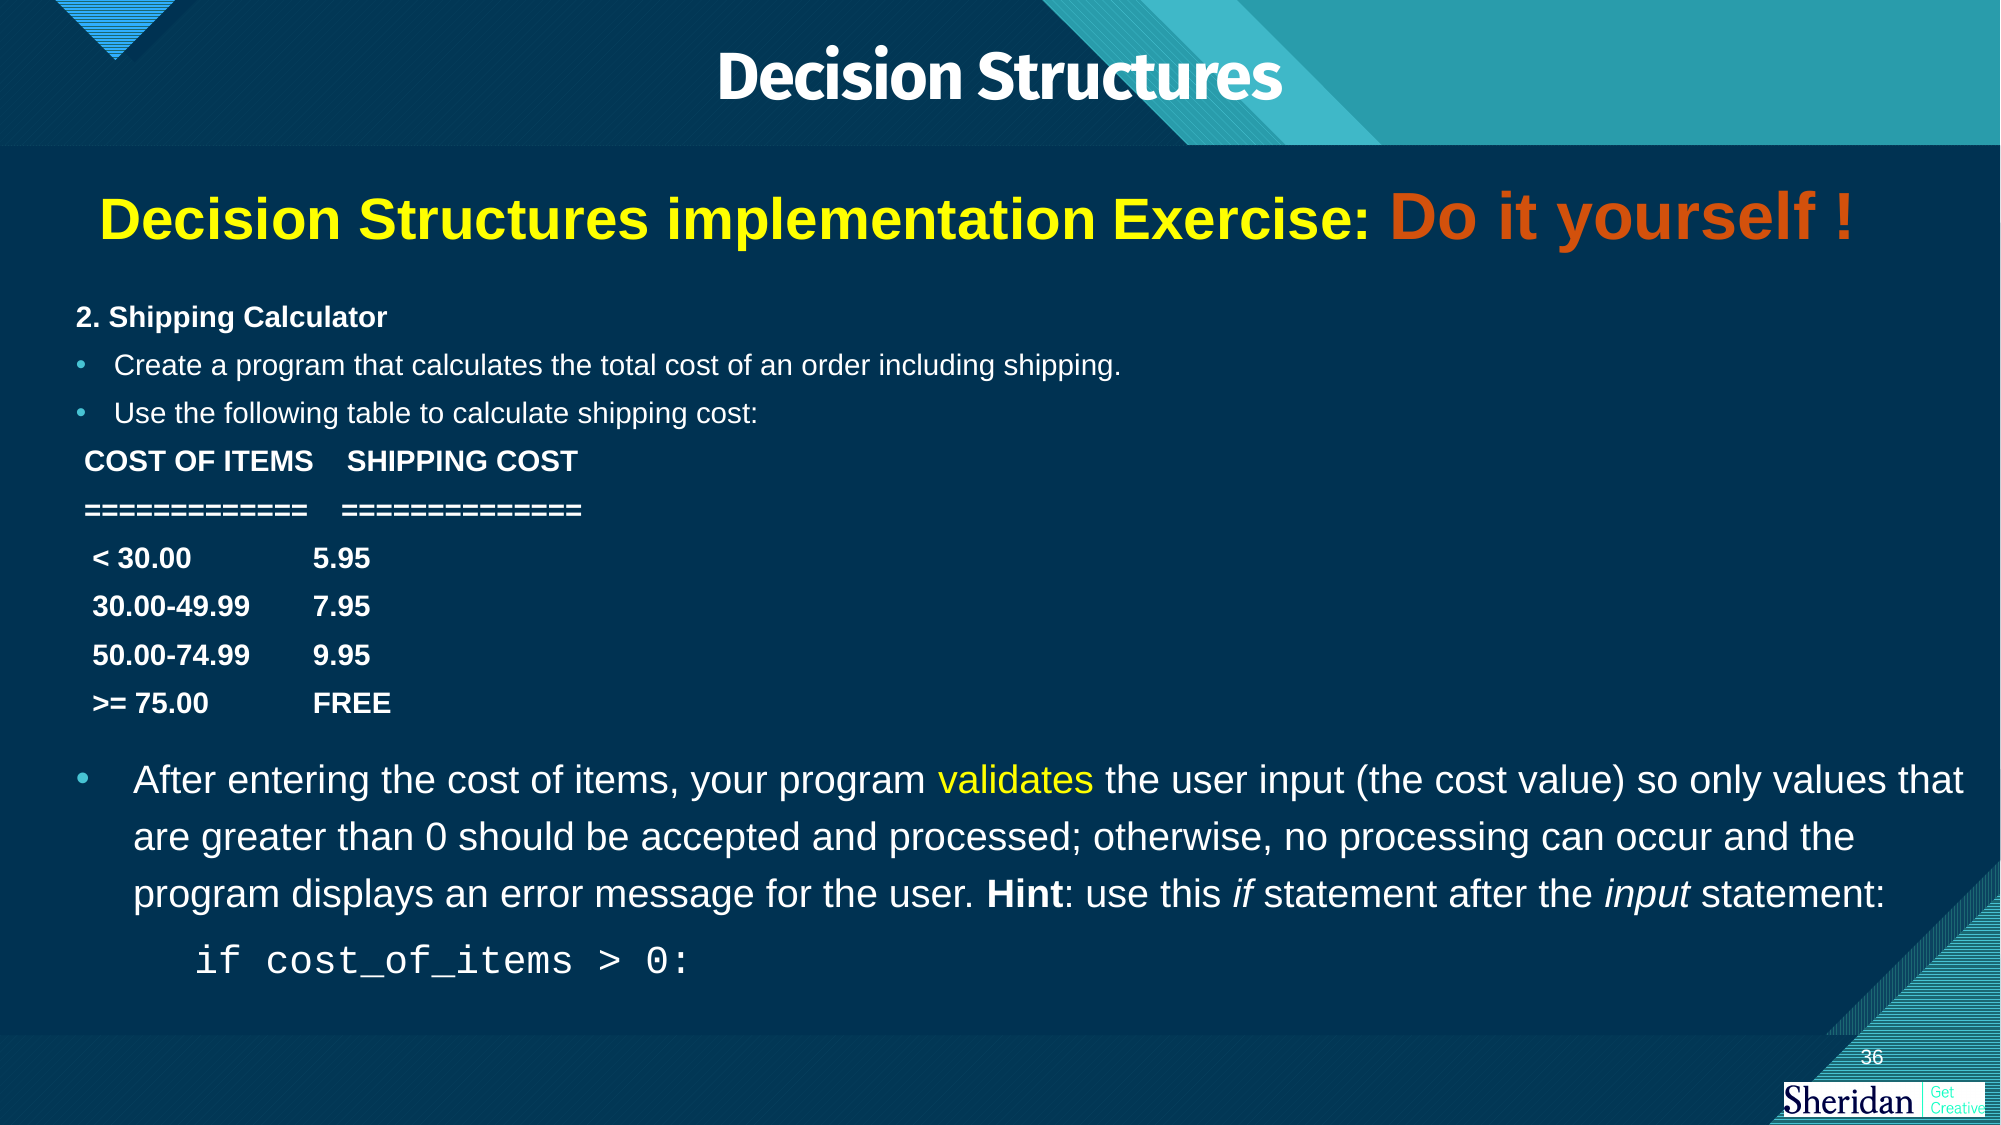

# Decision Structures
Decision Structures implementation Exercise: Do it yourself !
2. Shipping Calculator
Create a program that calculates the total cost of an order including shipping.
Use the following table to calculate shipping cost:
 COST OF ITEMS    SHIPPING COST
 =============    ==============
  < 30.00 		5.95
  30.00-49.99 	7.95
  50.00-74.99 	9.95
  >= 75.00 		FREE
After entering the cost of items, your program validates the user input (the cost value) so only values that are greater than 0 should be accepted and processed; otherwise, no processing can occur and the program displays an error message for the user. Hint: use this if statement after the input statement:
   		if cost_of_items > 0:

36